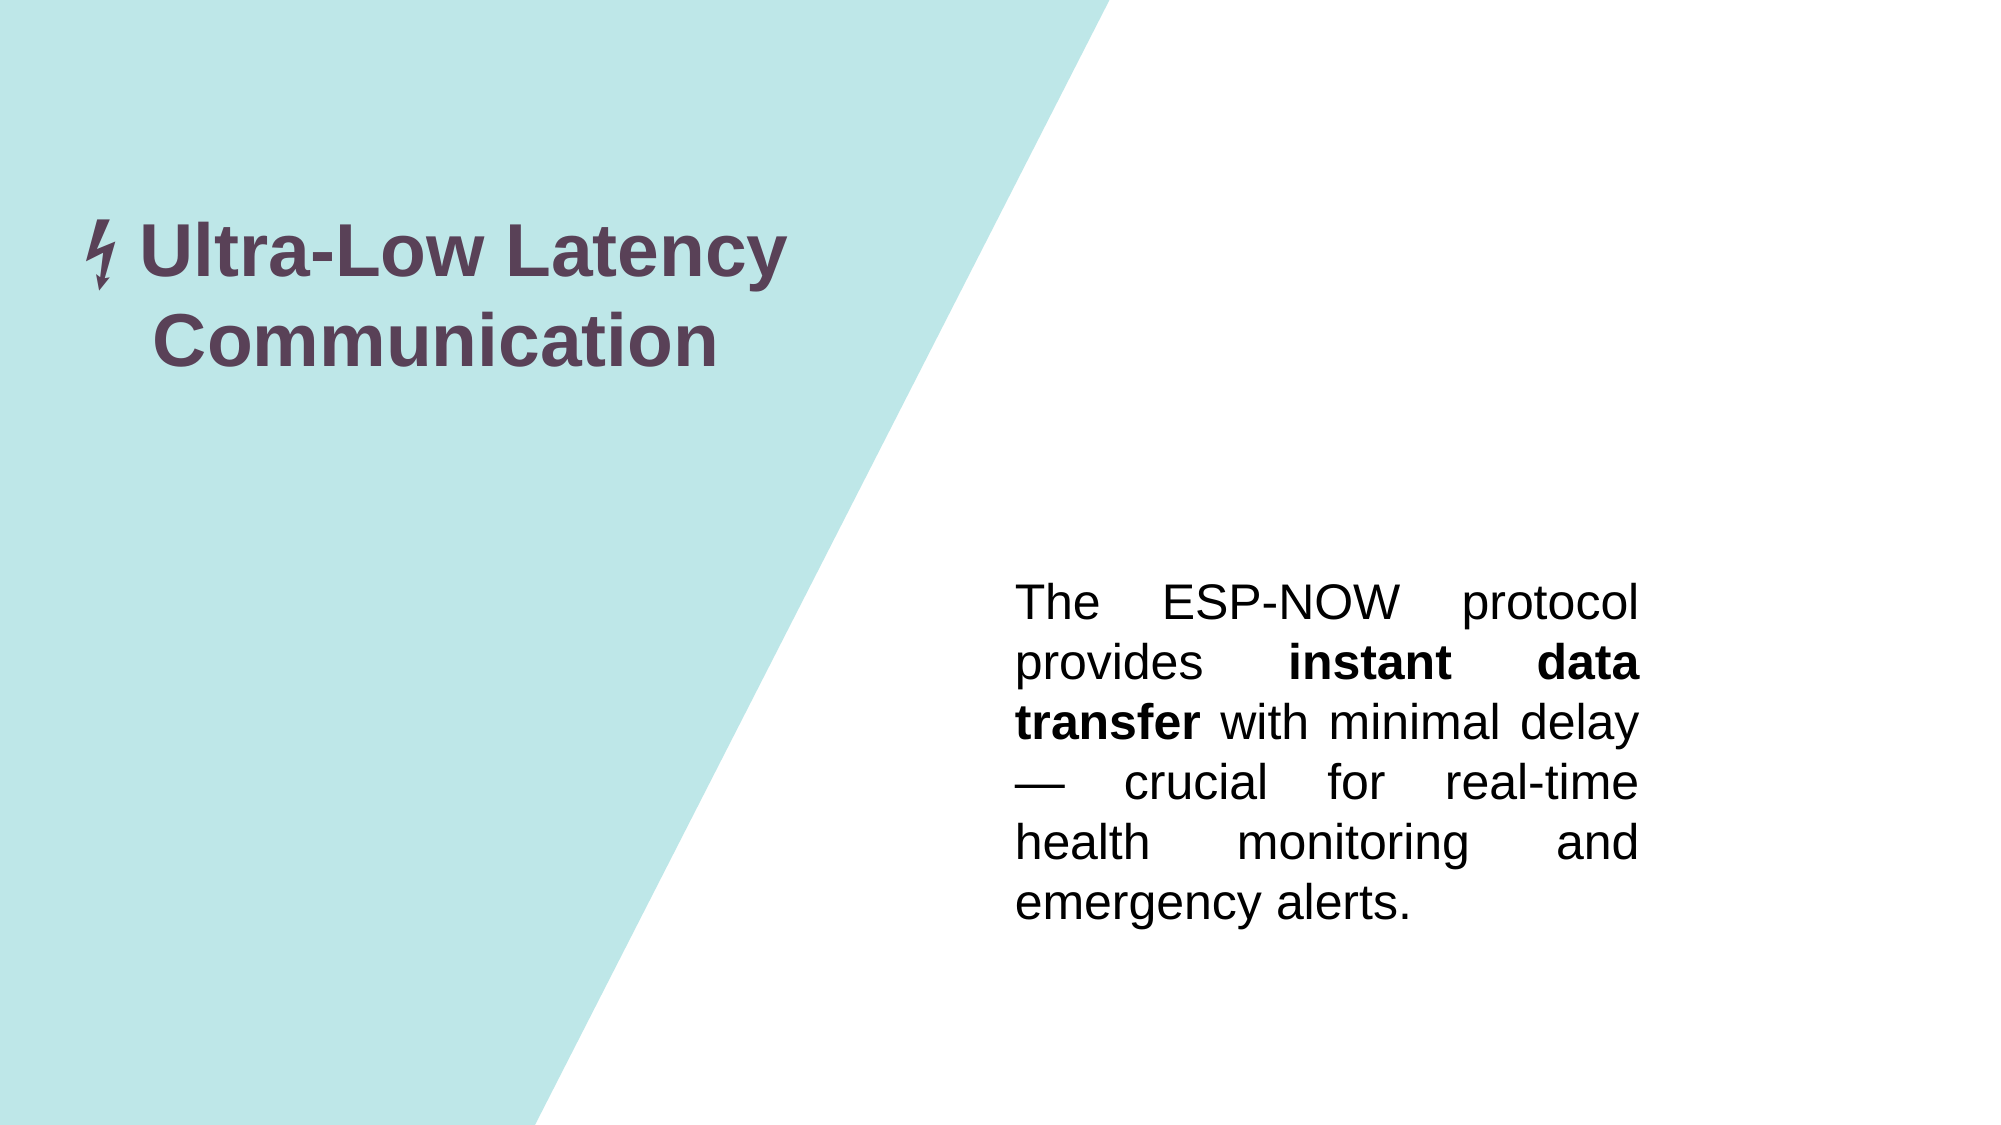

⚡ Ultra-Low Latency Communication
The ESP-NOW protocol provides instant data transfer with minimal delay — crucial for real-time health monitoring and emergency alerts.